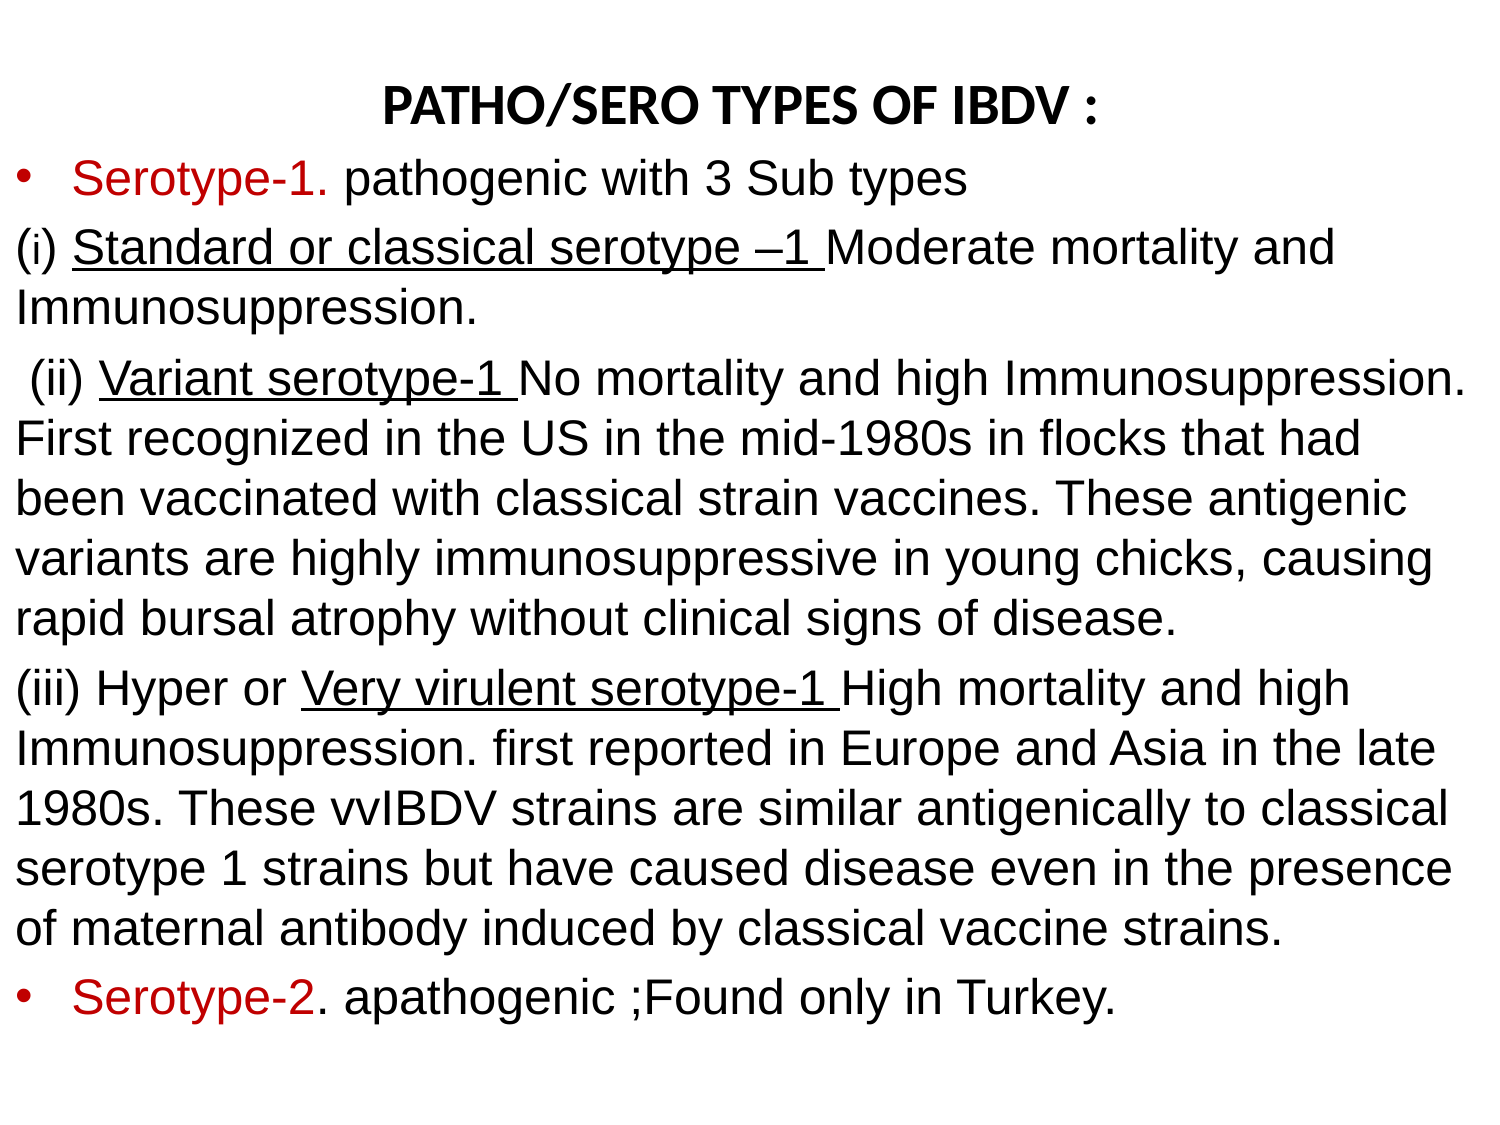

# PATHO/SERO TYPES OF IBDV :
Serotype-1. pathogenic with 3 Sub types
(i) Standard or classical serotype –1 Moderate mortality and Immunosuppression.
 (ii) Variant serotype-1 No mortality and high Immunosuppression. First recognized in the US in the mid-1980s in flocks that had been vaccinated with classical strain vaccines. These antigenic variants are highly immunosuppressive in young chicks, causing rapid bursal atrophy without clinical signs of disease.
(iii) Hyper or Very virulent serotype-1 High mortality and high Immunosuppression. first reported in Europe and Asia in the late 1980s. These vvIBDV strains are similar antigenically to classical serotype 1 strains but have caused disease even in the presence of maternal antibody induced by classical vaccine strains.
Serotype-2. apathogenic ;Found only in Turkey.